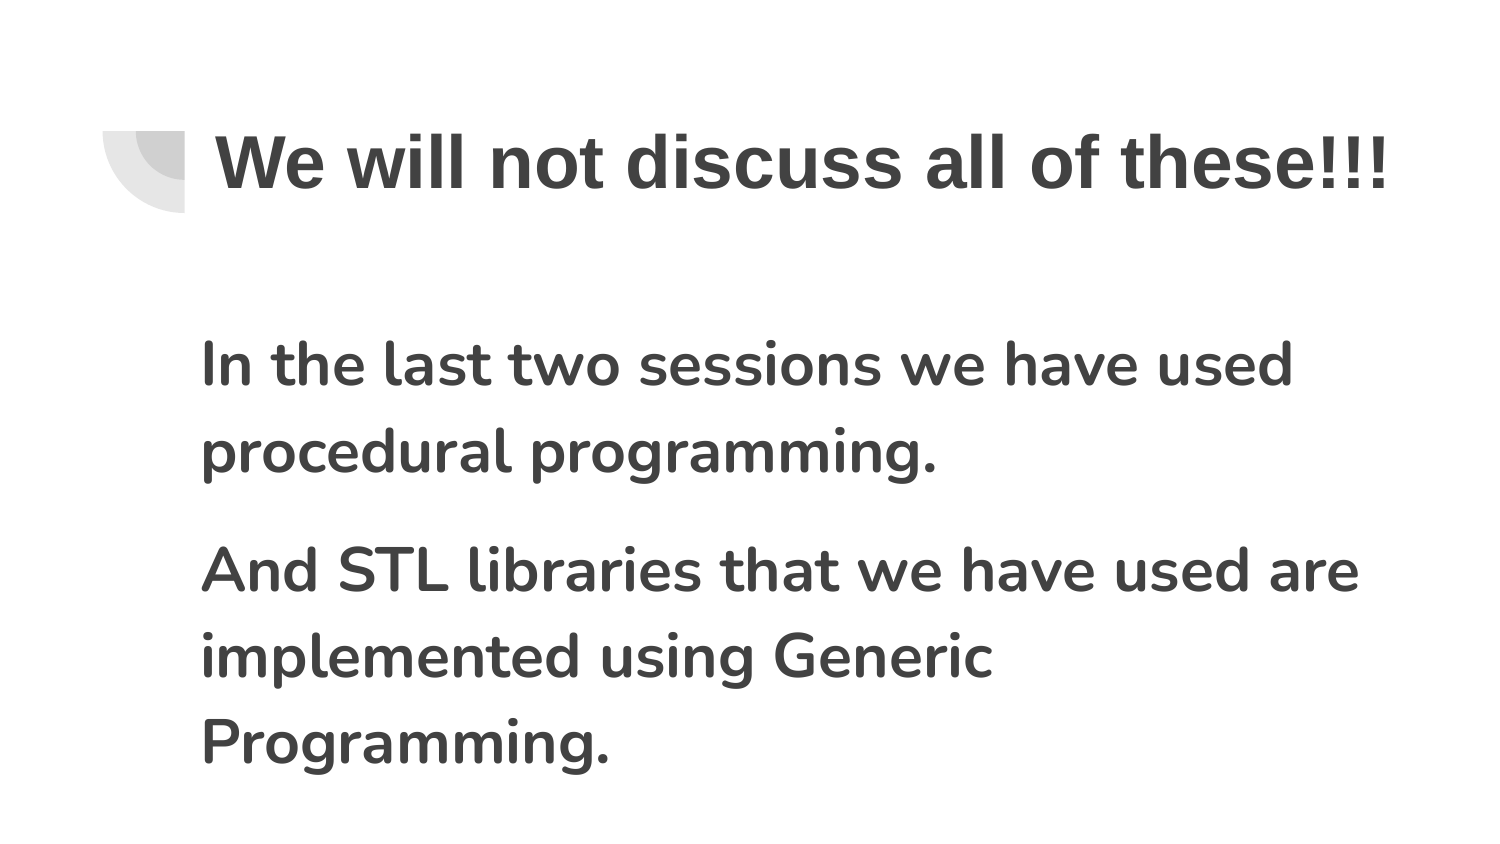

# We will not discuss all of these!!!
In the last two sessions we have used procedural programming.
And STL libraries that we have used are implemented using Generic Programming.